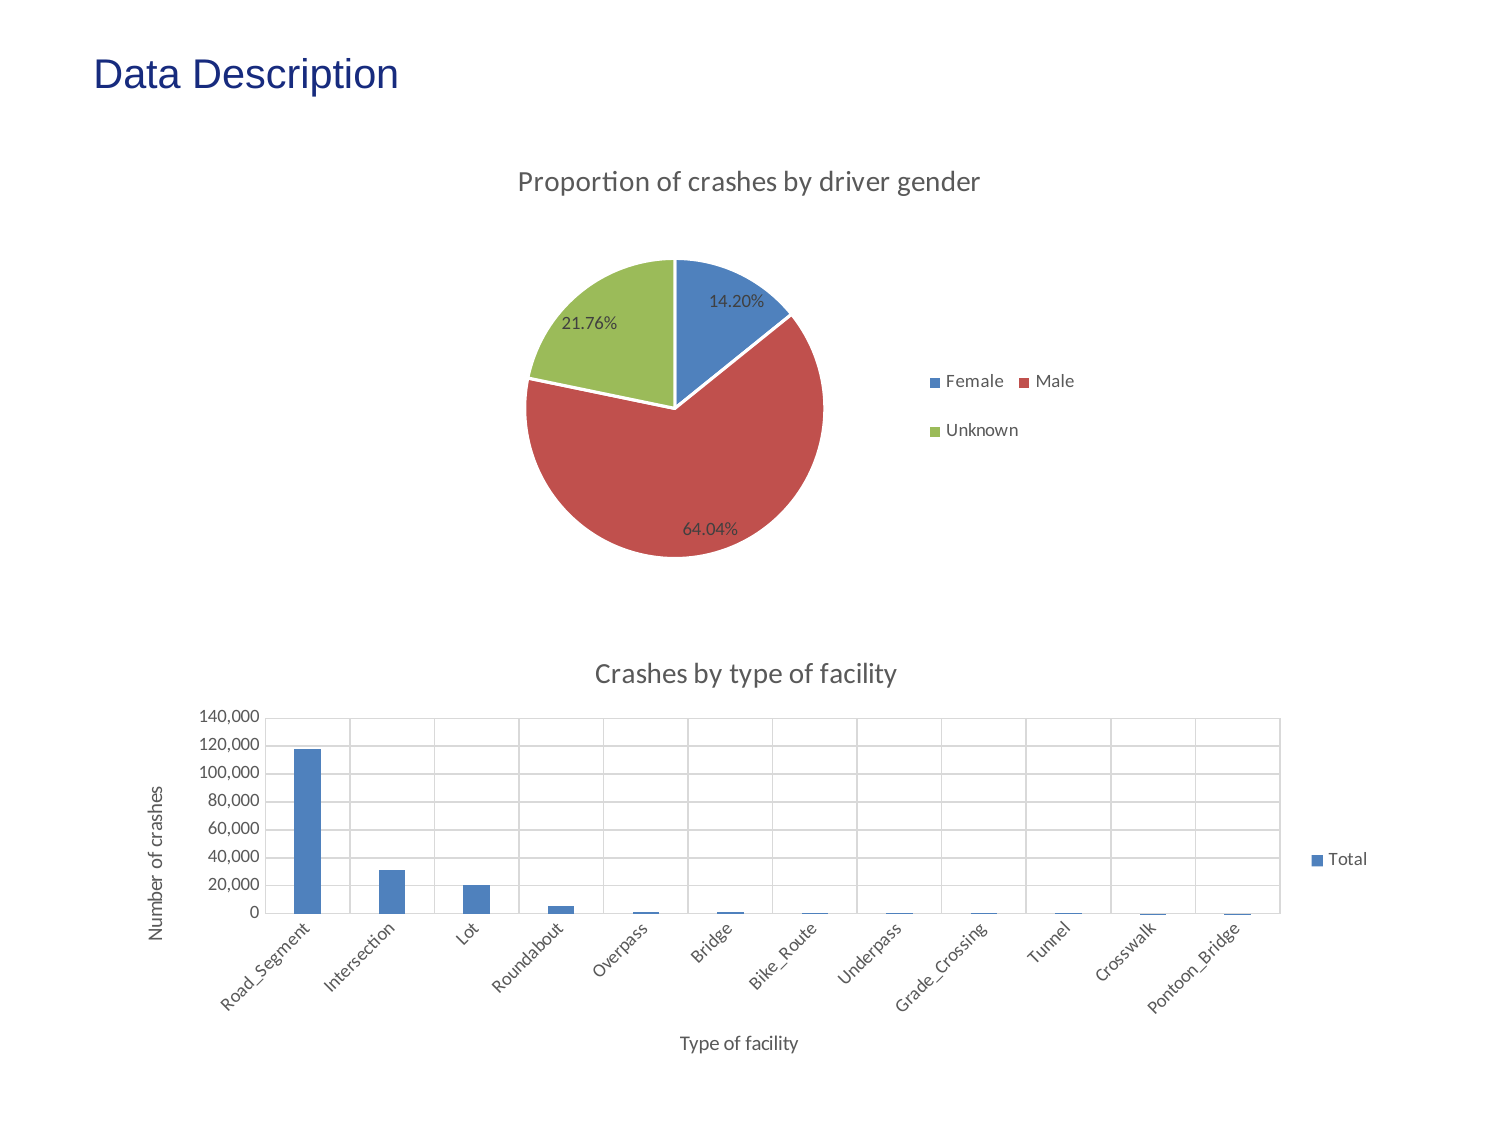

Data Description

### Chart: Proportion of crashes by driver gender

| Category | Total |
|---|---|
| Female | 0.14202557200538357 |
| Male | 0.6403880663974877 |
| Unknown | 0.21758636159712877 |

### Chart: Crashes by type of facility

| Category | Total |
|---|---|
| Road_Segment | 118043.0 |
| Intersection | 31025.0 |
| Lot | 20763.0 |
| Roundabout | 5111.0 |
| Overpass | 1138.0 |
| Bridge | 837.0 |
| Bike_Route | 651.0 |
| Underpass | 528.0 |
| Grade_Crossing | 103.0 |
| Tunnel | 51.0 |
| Crosswalk | 42.0 |
| Pontoon_Bridge | 28.0 |